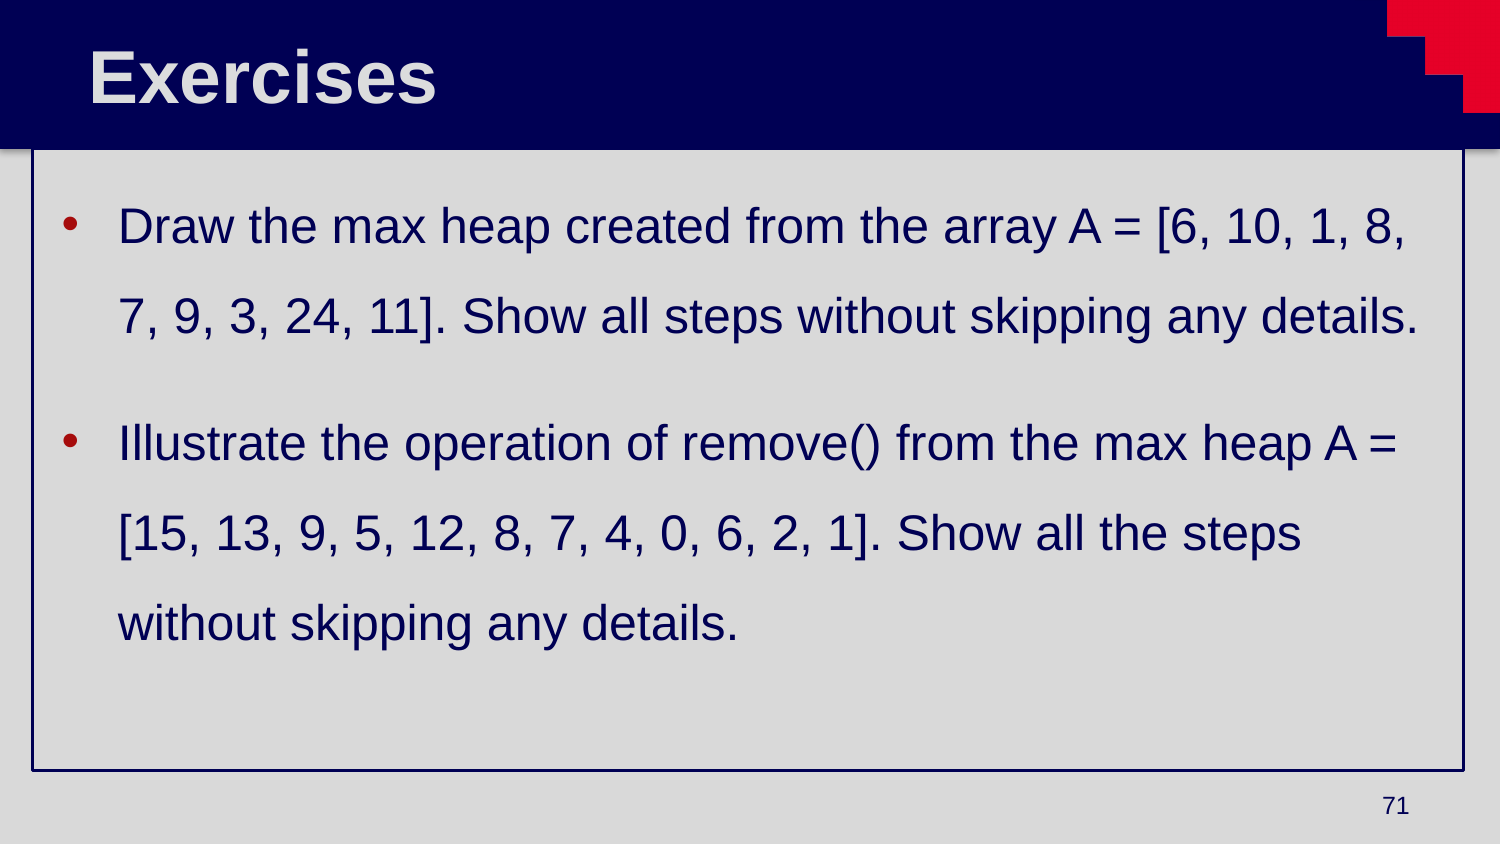

# Exercises
Draw the max heap created from the array A = [6, 10, 1, 8, 7, 9, 3, 24, 11]. Show all steps without skipping any details.
Illustrate the operation of remove() from the max heap A = [15, 13, 9, 5, 12, 8, 7, 4, 0, 6, 2, 1]. Show all the steps without skipping any details.

71